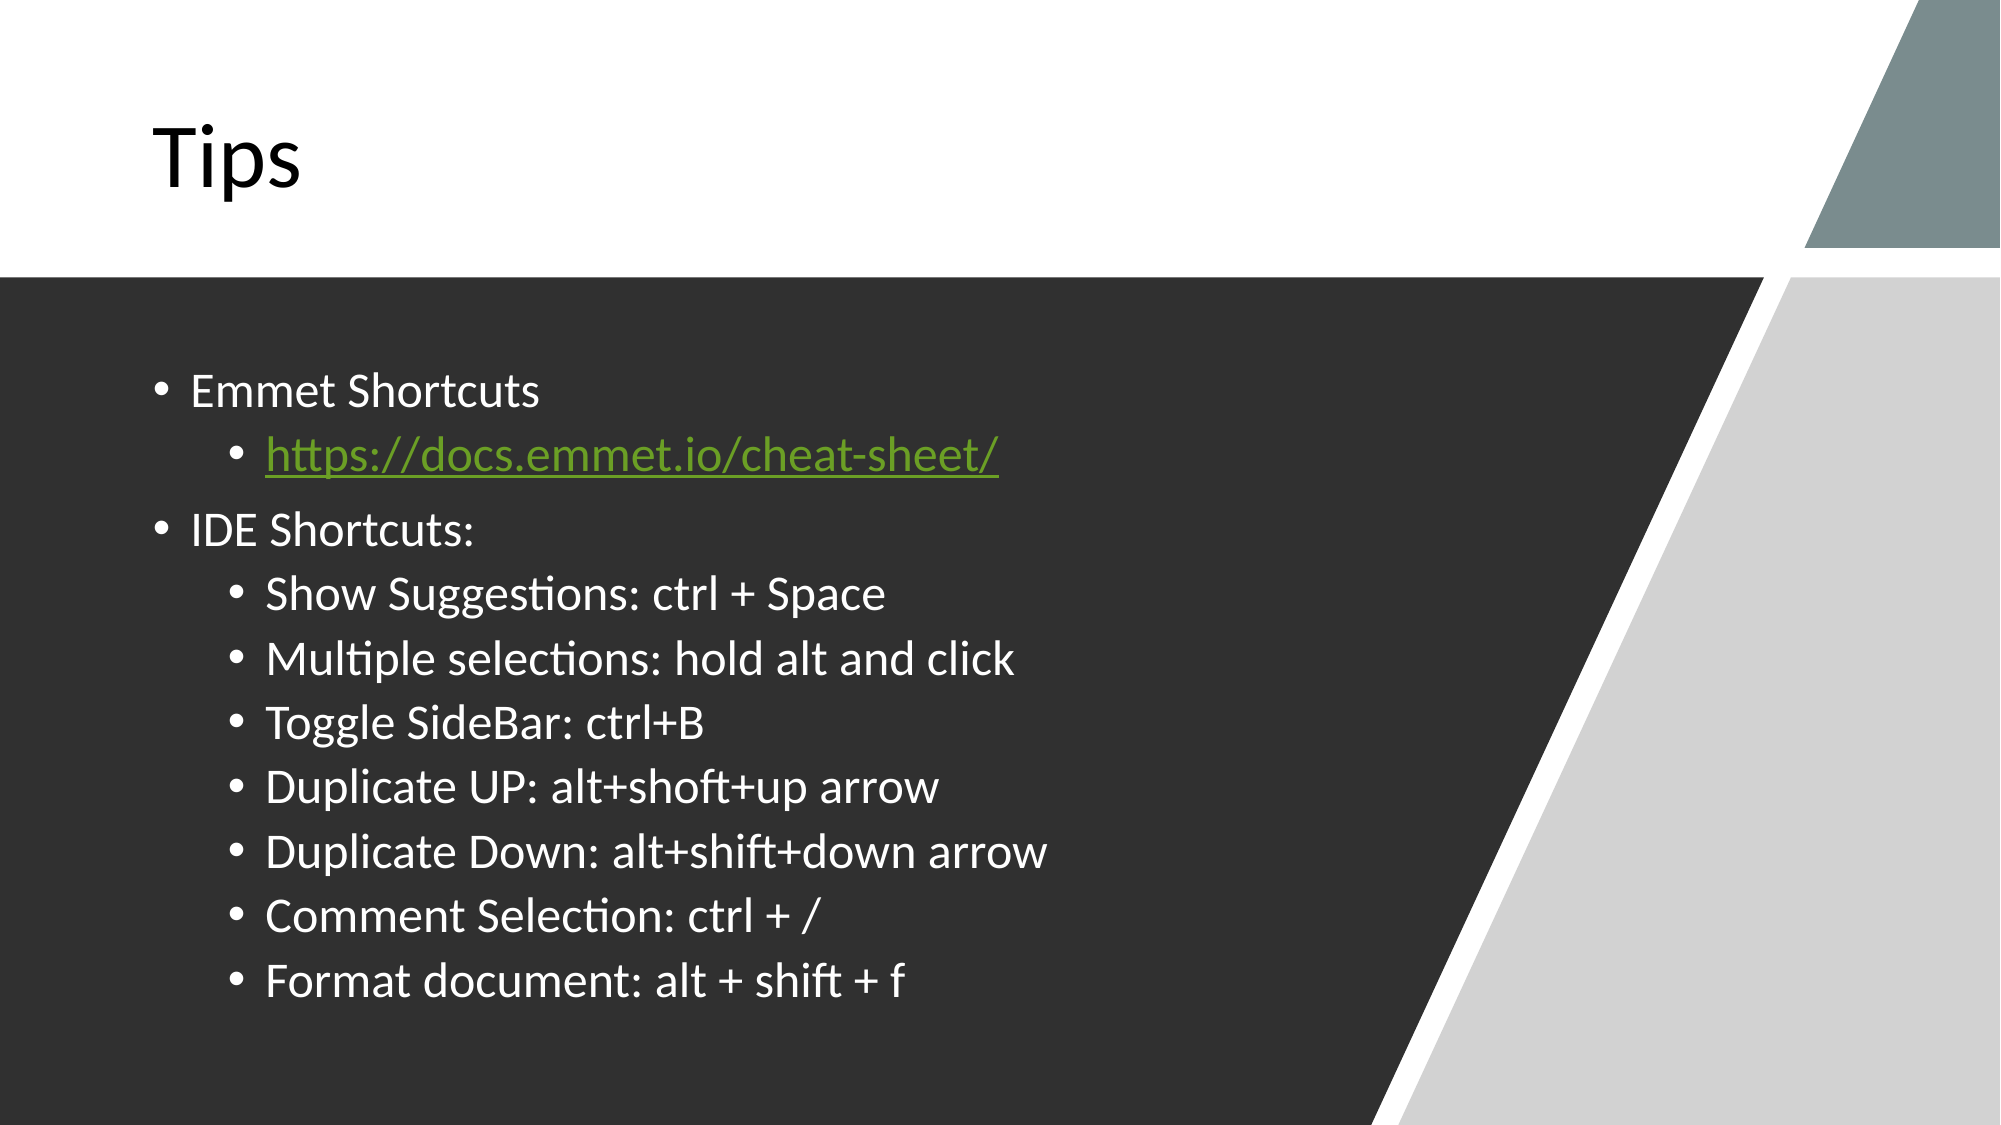

# Tips

Emmet Shortcuts
https://docs.emmet.io/cheat-sheet/
IDE Shortcuts:
Show Suggestions: ctrl + Space
Multiple selections: hold alt and click
Toggle SideBar: ctrl+B
Duplicate UP: alt+shoft+up arrow
Duplicate Down: alt+shift+down arrow
Comment Selection: ctrl + /
Format document: alt + shift + f